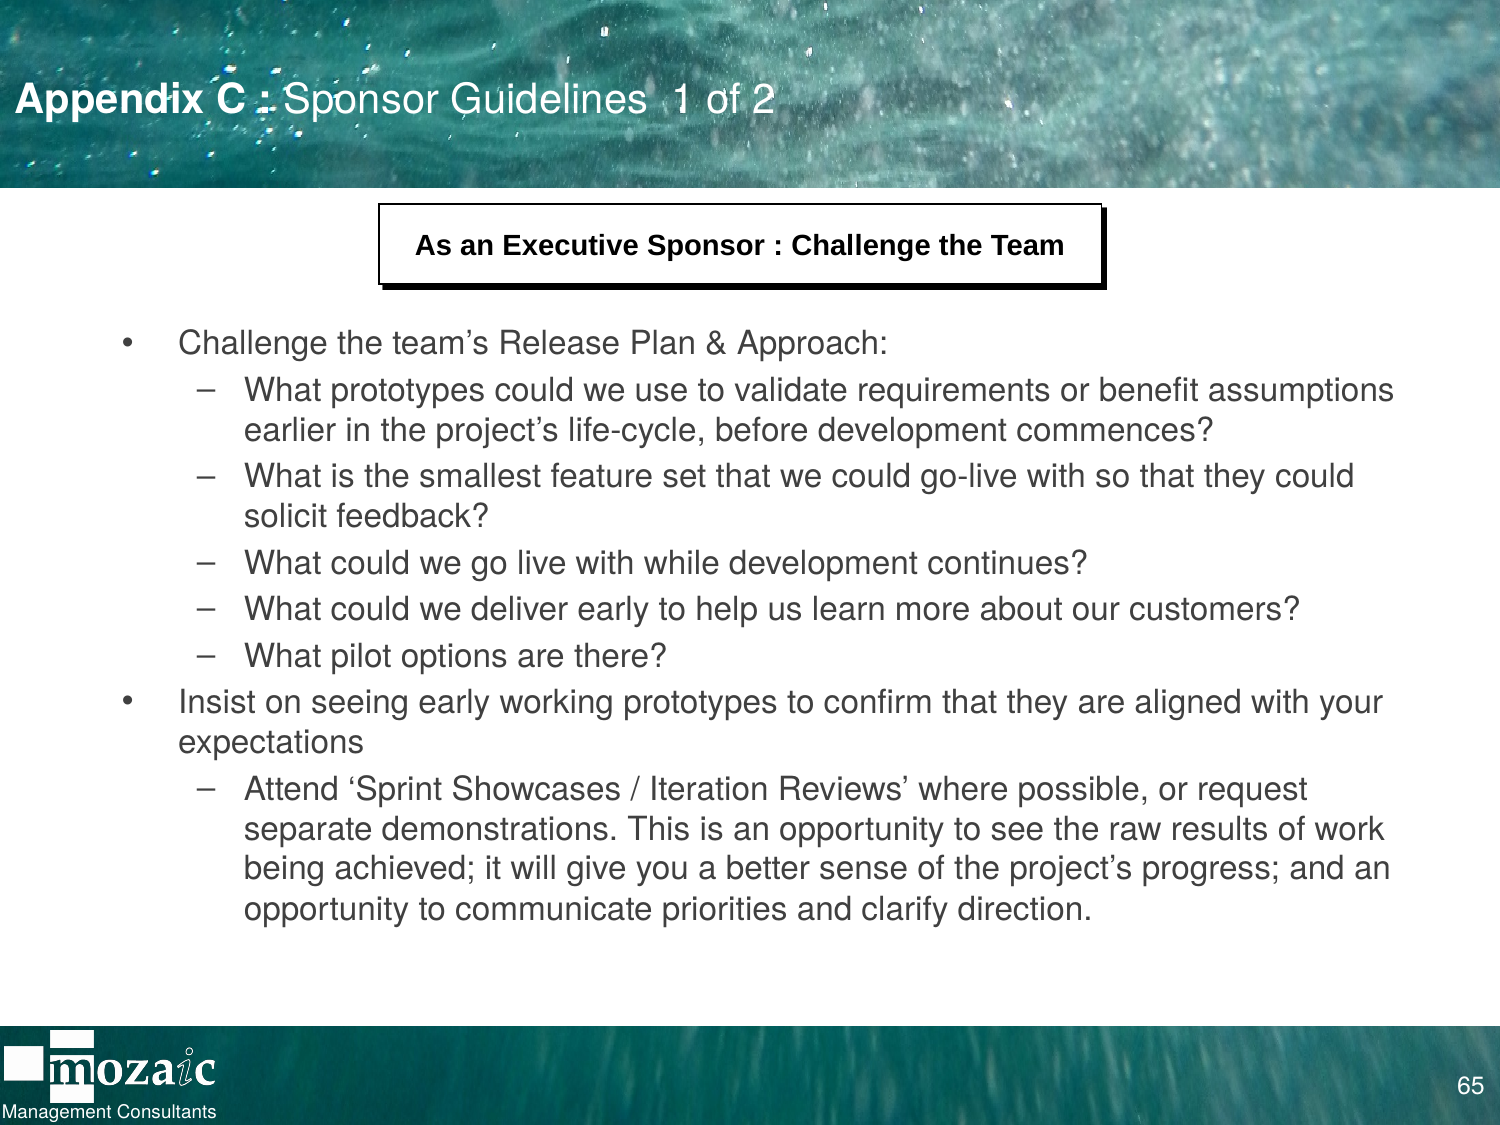

# Appendix C : Sponsor Guidelines  1 of 2
As an Executive Sponsor : Challenge the Team
Challenge the team’s Release Plan & Approach:
What prototypes could we use to validate requirements or benefit assumptions earlier in the project’s life-cycle, before development commences?
What is the smallest feature set that we could go-live with so that they could solicit feedback?
What could we go live with while development continues?
What could we deliver early to help us learn more about our customers?
What pilot options are there?
Insist on seeing early working prototypes to confirm that they are aligned with your expectations
Attend ‘Sprint Showcases / Iteration Reviews’ where possible, or request separate demonstrations. This is an opportunity to see the raw results of work being achieved; it will give you a better sense of the project’s progress; and an opportunity to communicate priorities and clarify direction.
65